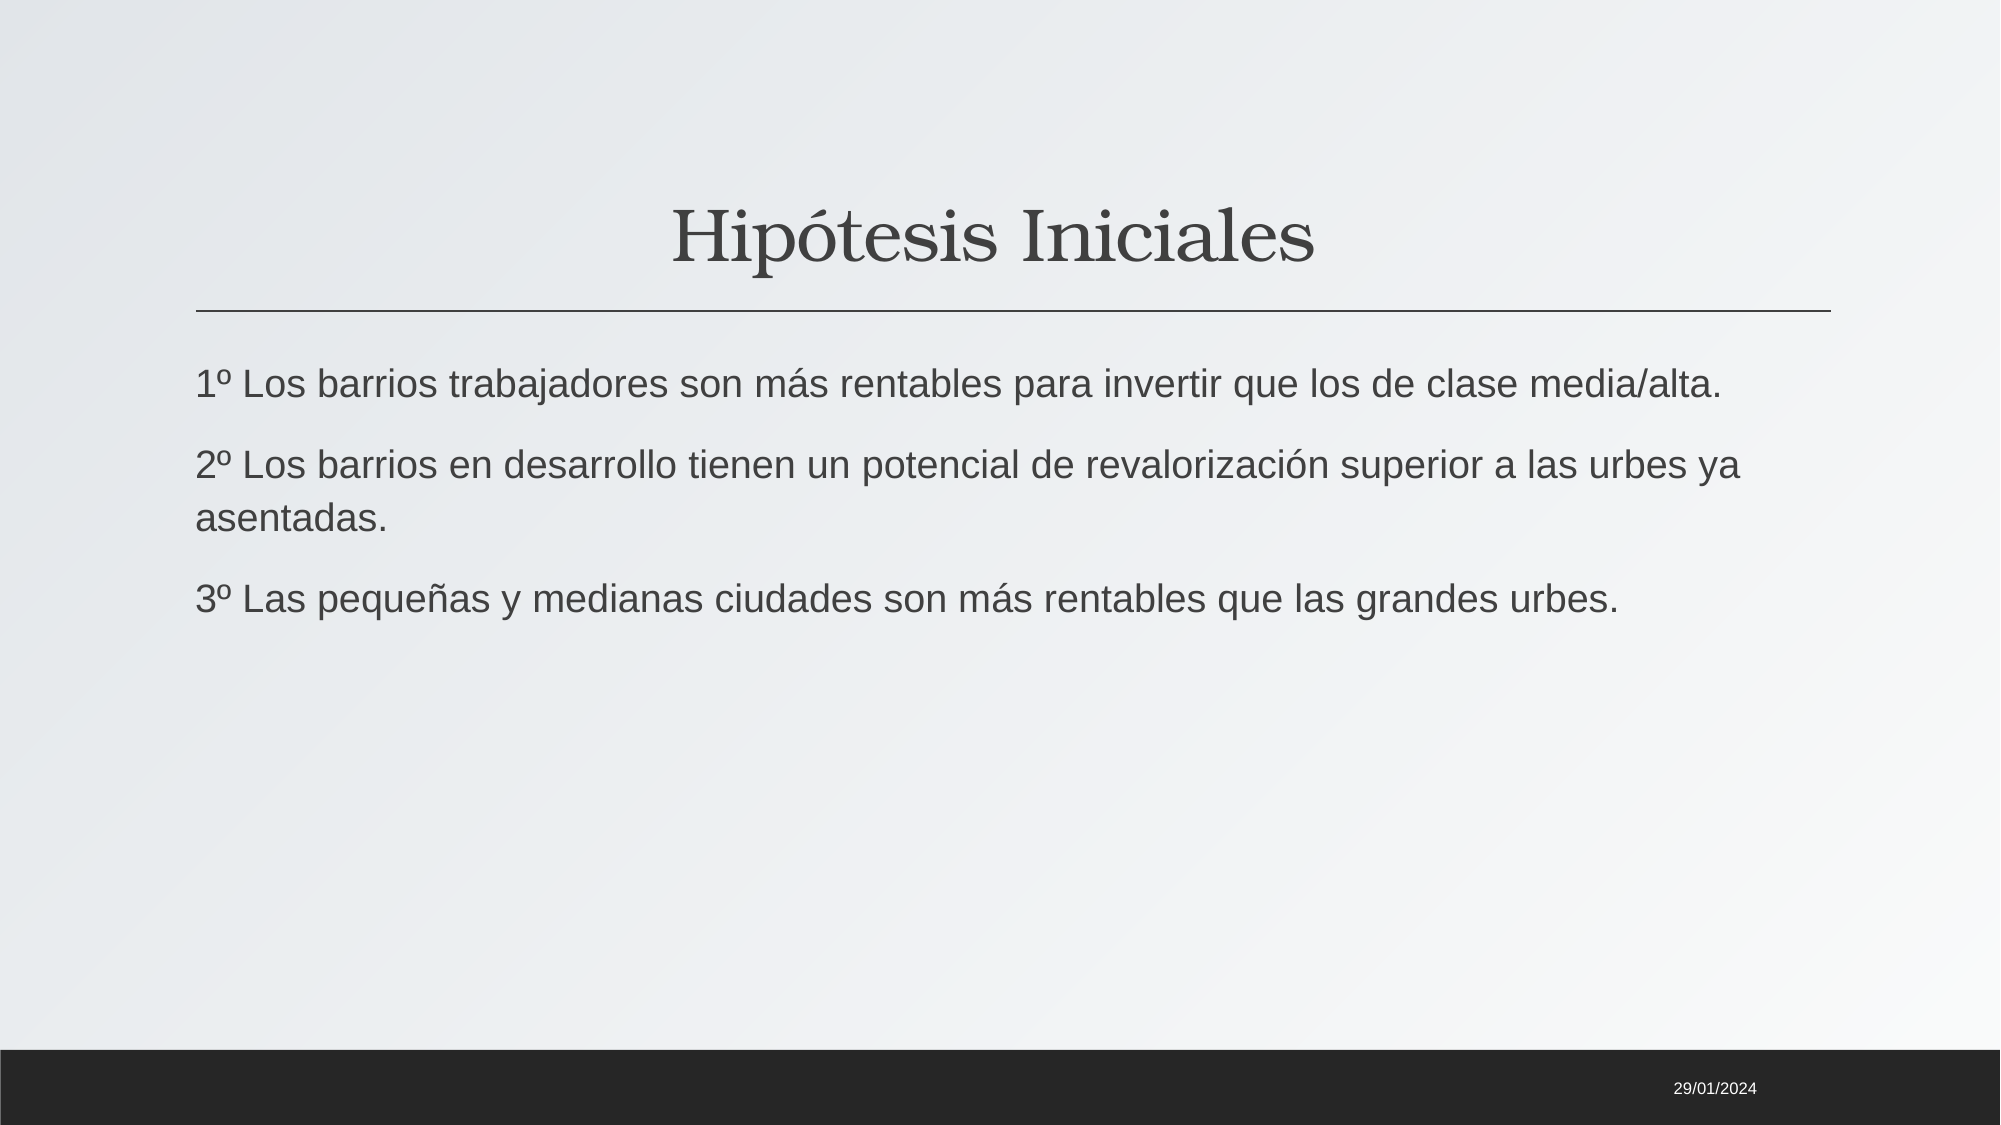

# Hipótesis Iniciales
1º Los barrios trabajadores son más rentables para invertir que los de clase media/alta.
2º Los barrios en desarrollo tienen un potencial de revalorización superior a las urbes ya asentadas.
3º Las pequeñas y medianas ciudades son más rentables que las grandes urbes.
29/01/2024